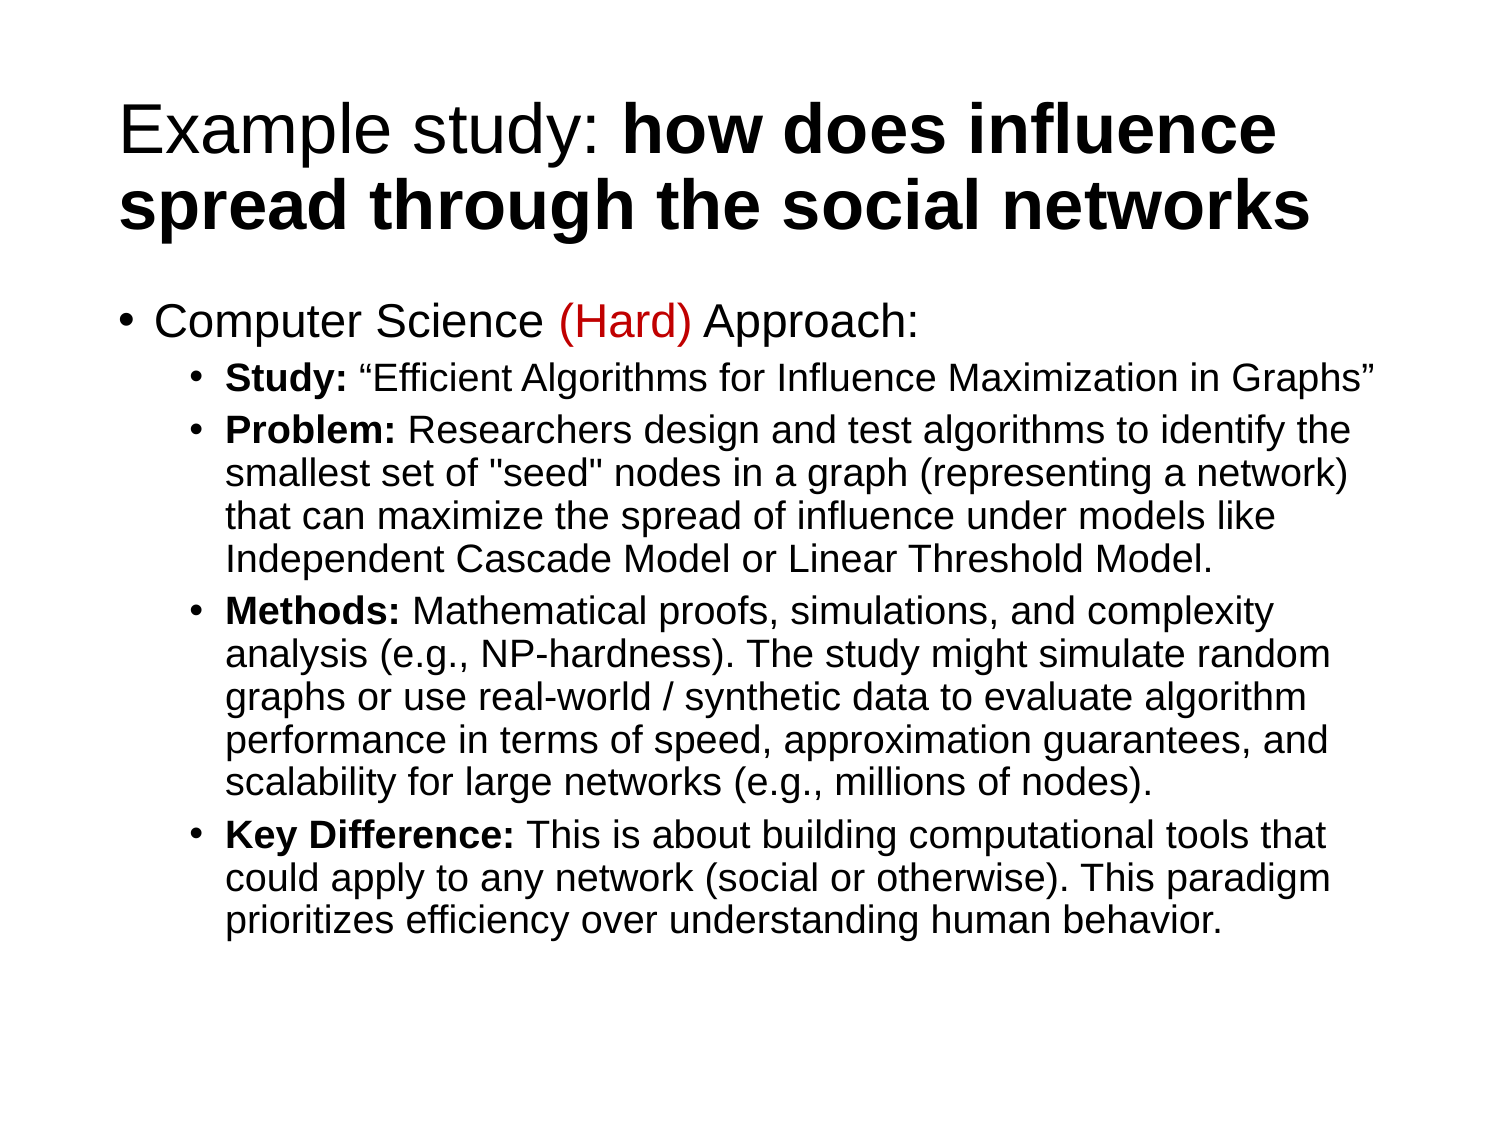

# Example study: how does influence spread through the social networks
Computer Science (Hard) Approach:
Study: “Efficient Algorithms for Influence Maximization in Graphs”
Problem: Researchers design and test algorithms to identify the smallest set of "seed" nodes in a graph (representing a network) that can maximize the spread of influence under models like Independent Cascade Model or Linear Threshold Model.
Methods: Mathematical proofs, simulations, and complexity analysis (e.g., NP-hardness). The study might simulate random graphs or use real-world / synthetic data to evaluate algorithm performance in terms of speed, approximation guarantees, and scalability for large networks (e.g., millions of nodes).
Key Difference: This is about building computational tools that could apply to any network (social or otherwise). This paradigm prioritizes efficiency over understanding human behavior.